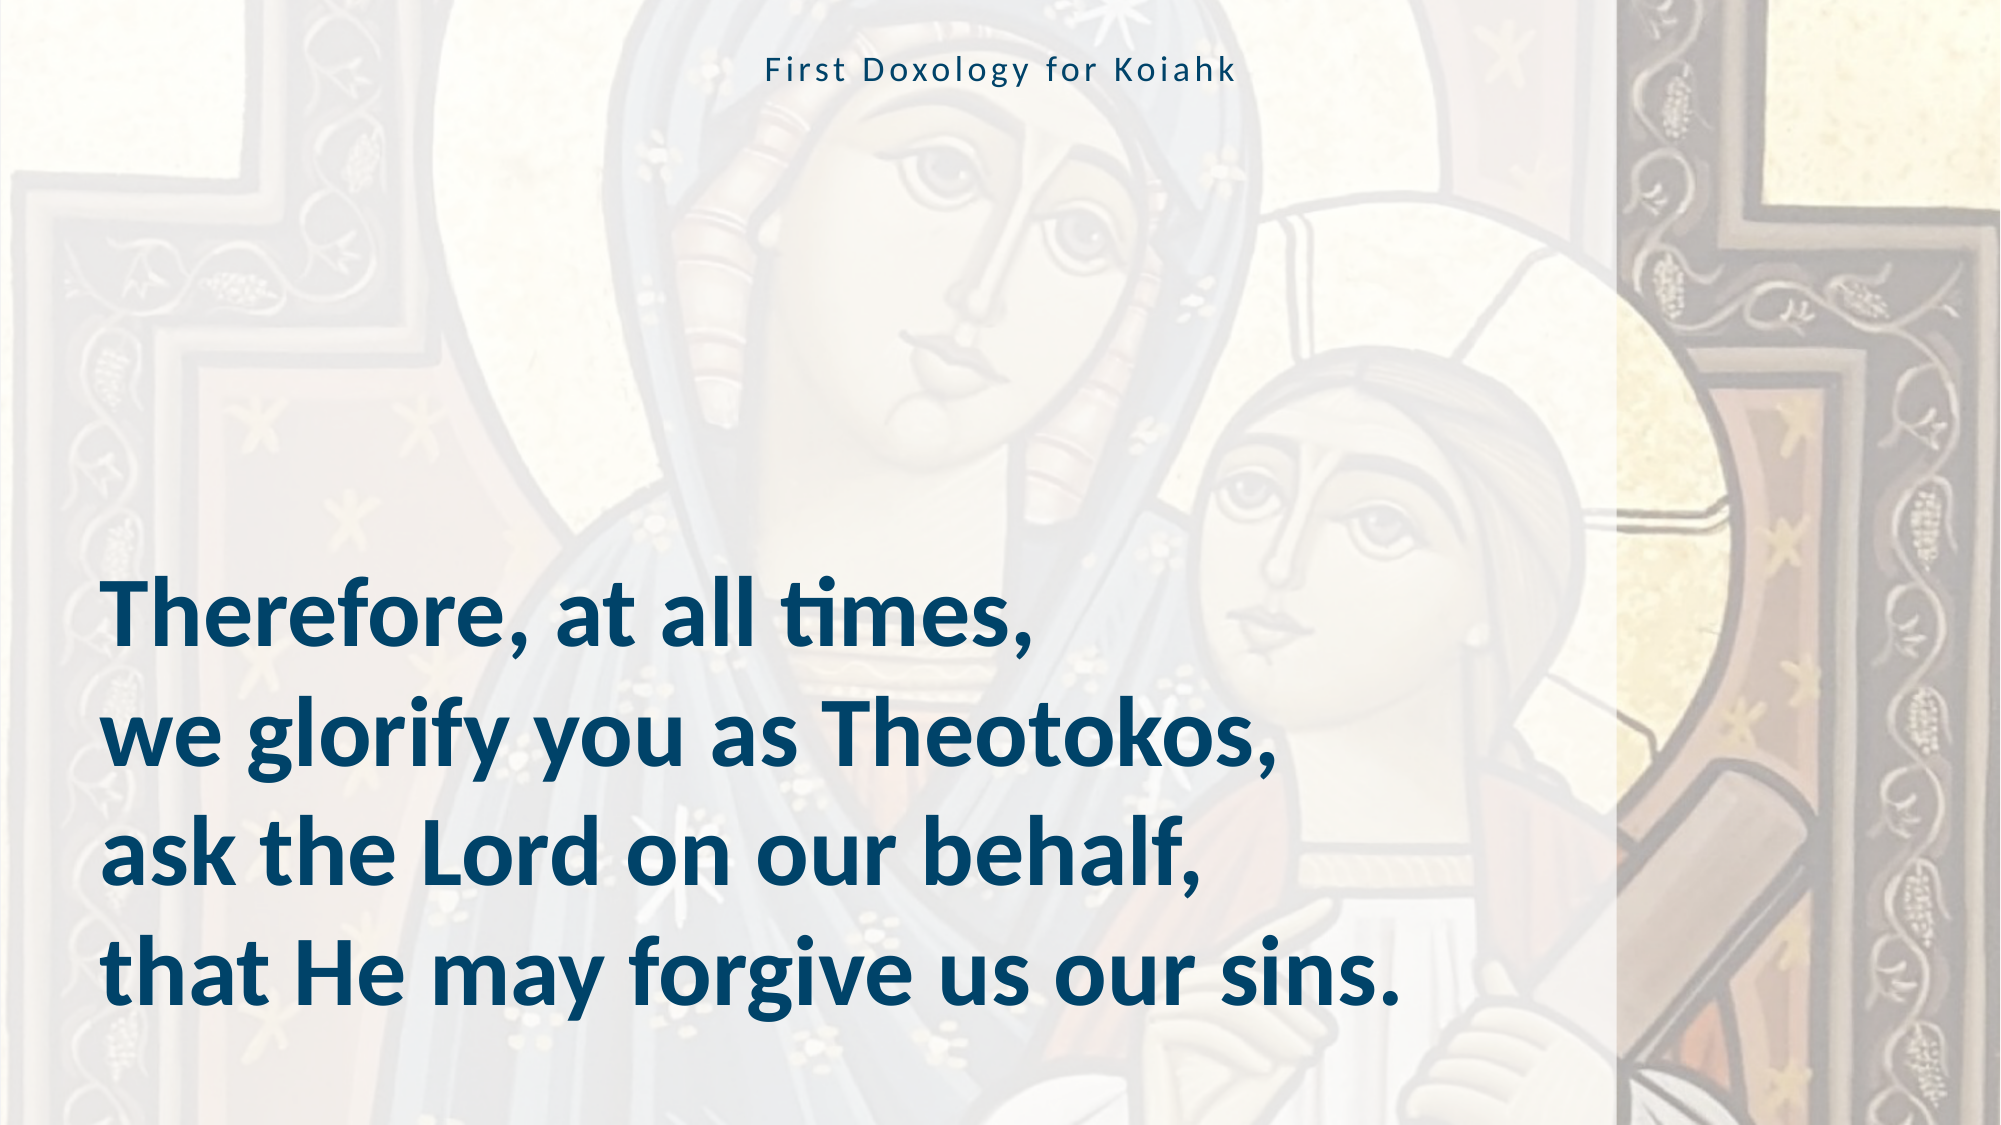

First Doxology for Koiahk

Therefore, at all times,
we glorify you as Theotokos,
ask the Lord on our behalf,
that He may forgive us our sins.